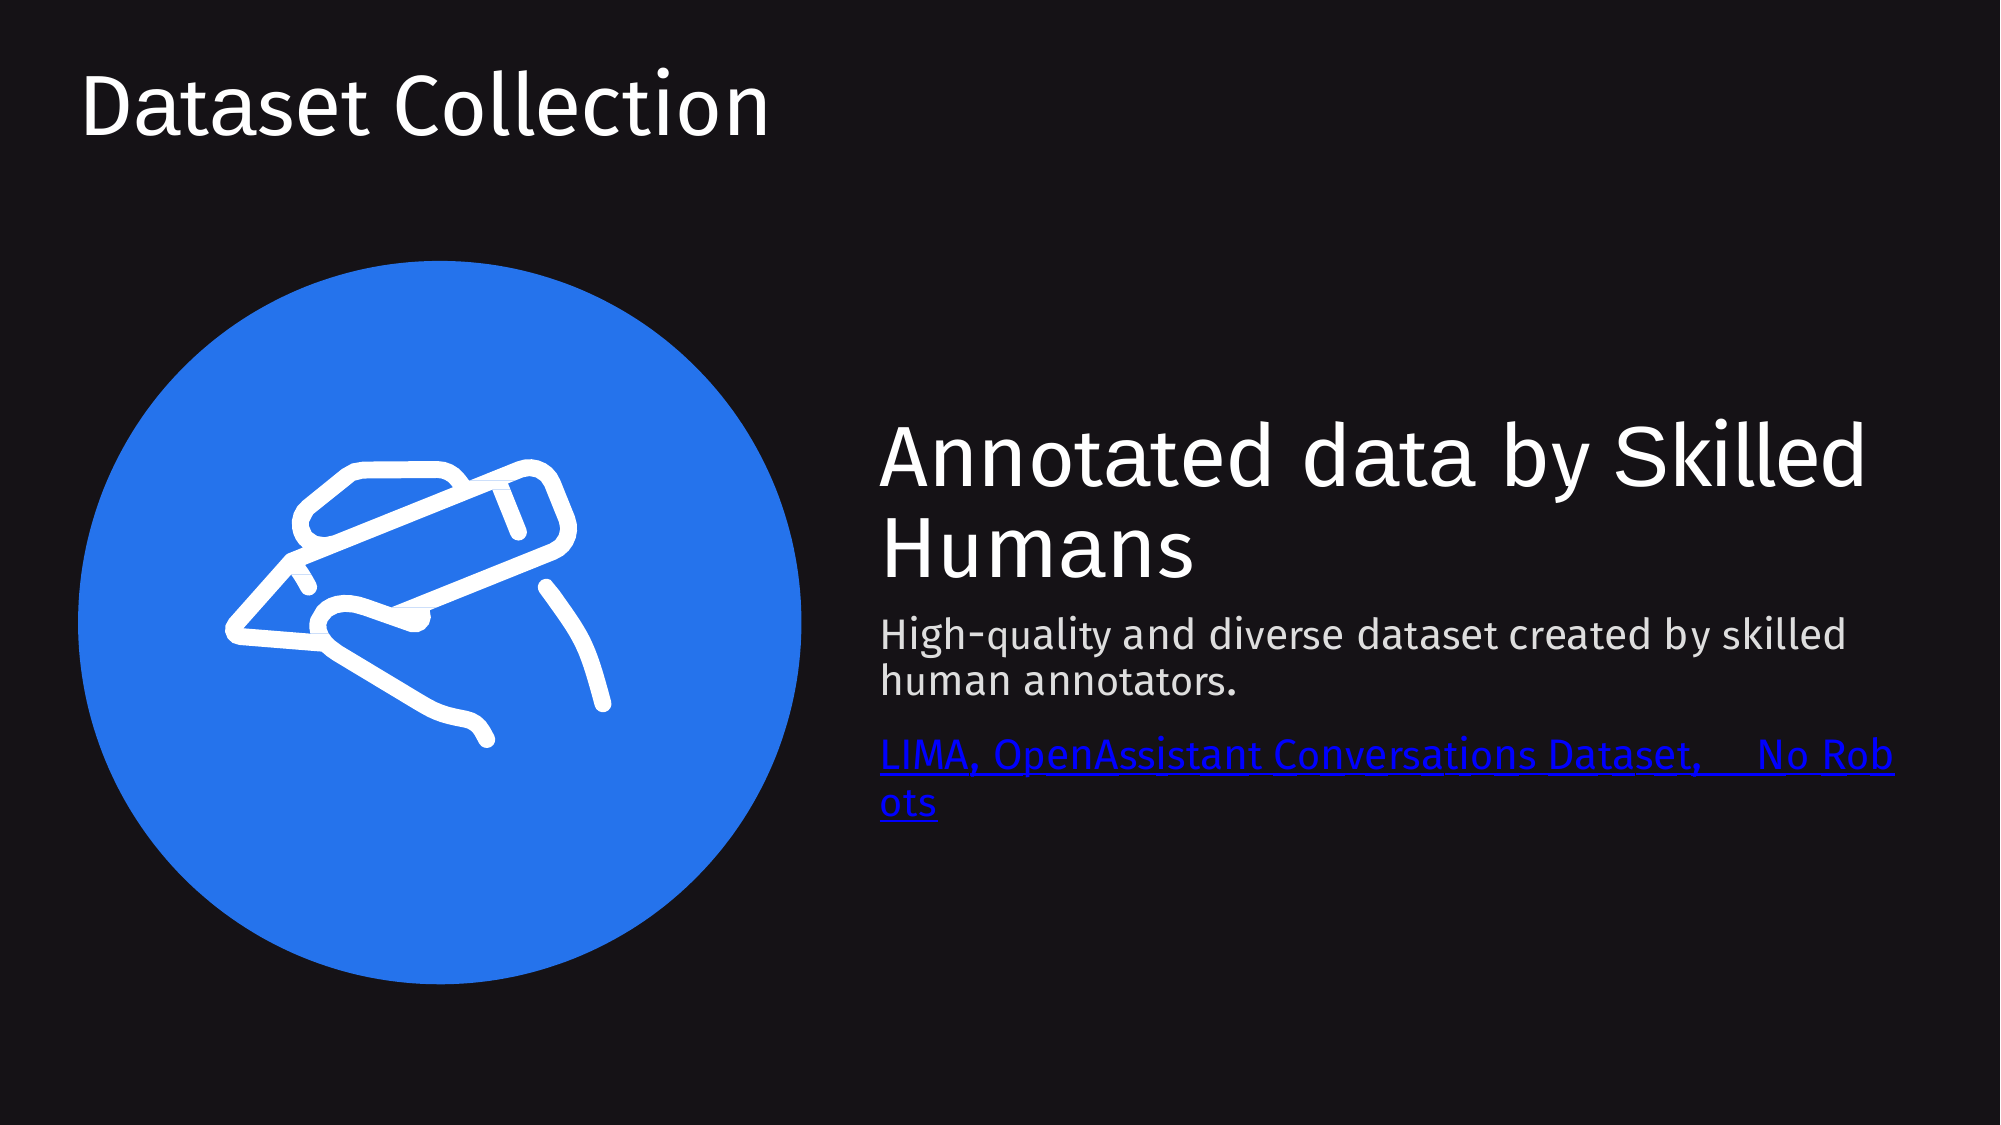

# Dataset Collection
Annotated data by Skilled Humans
High-quality and diverse dataset created by skilled human annotators.
LIMA, OpenAssistant Conversations Dataset,   No Robots